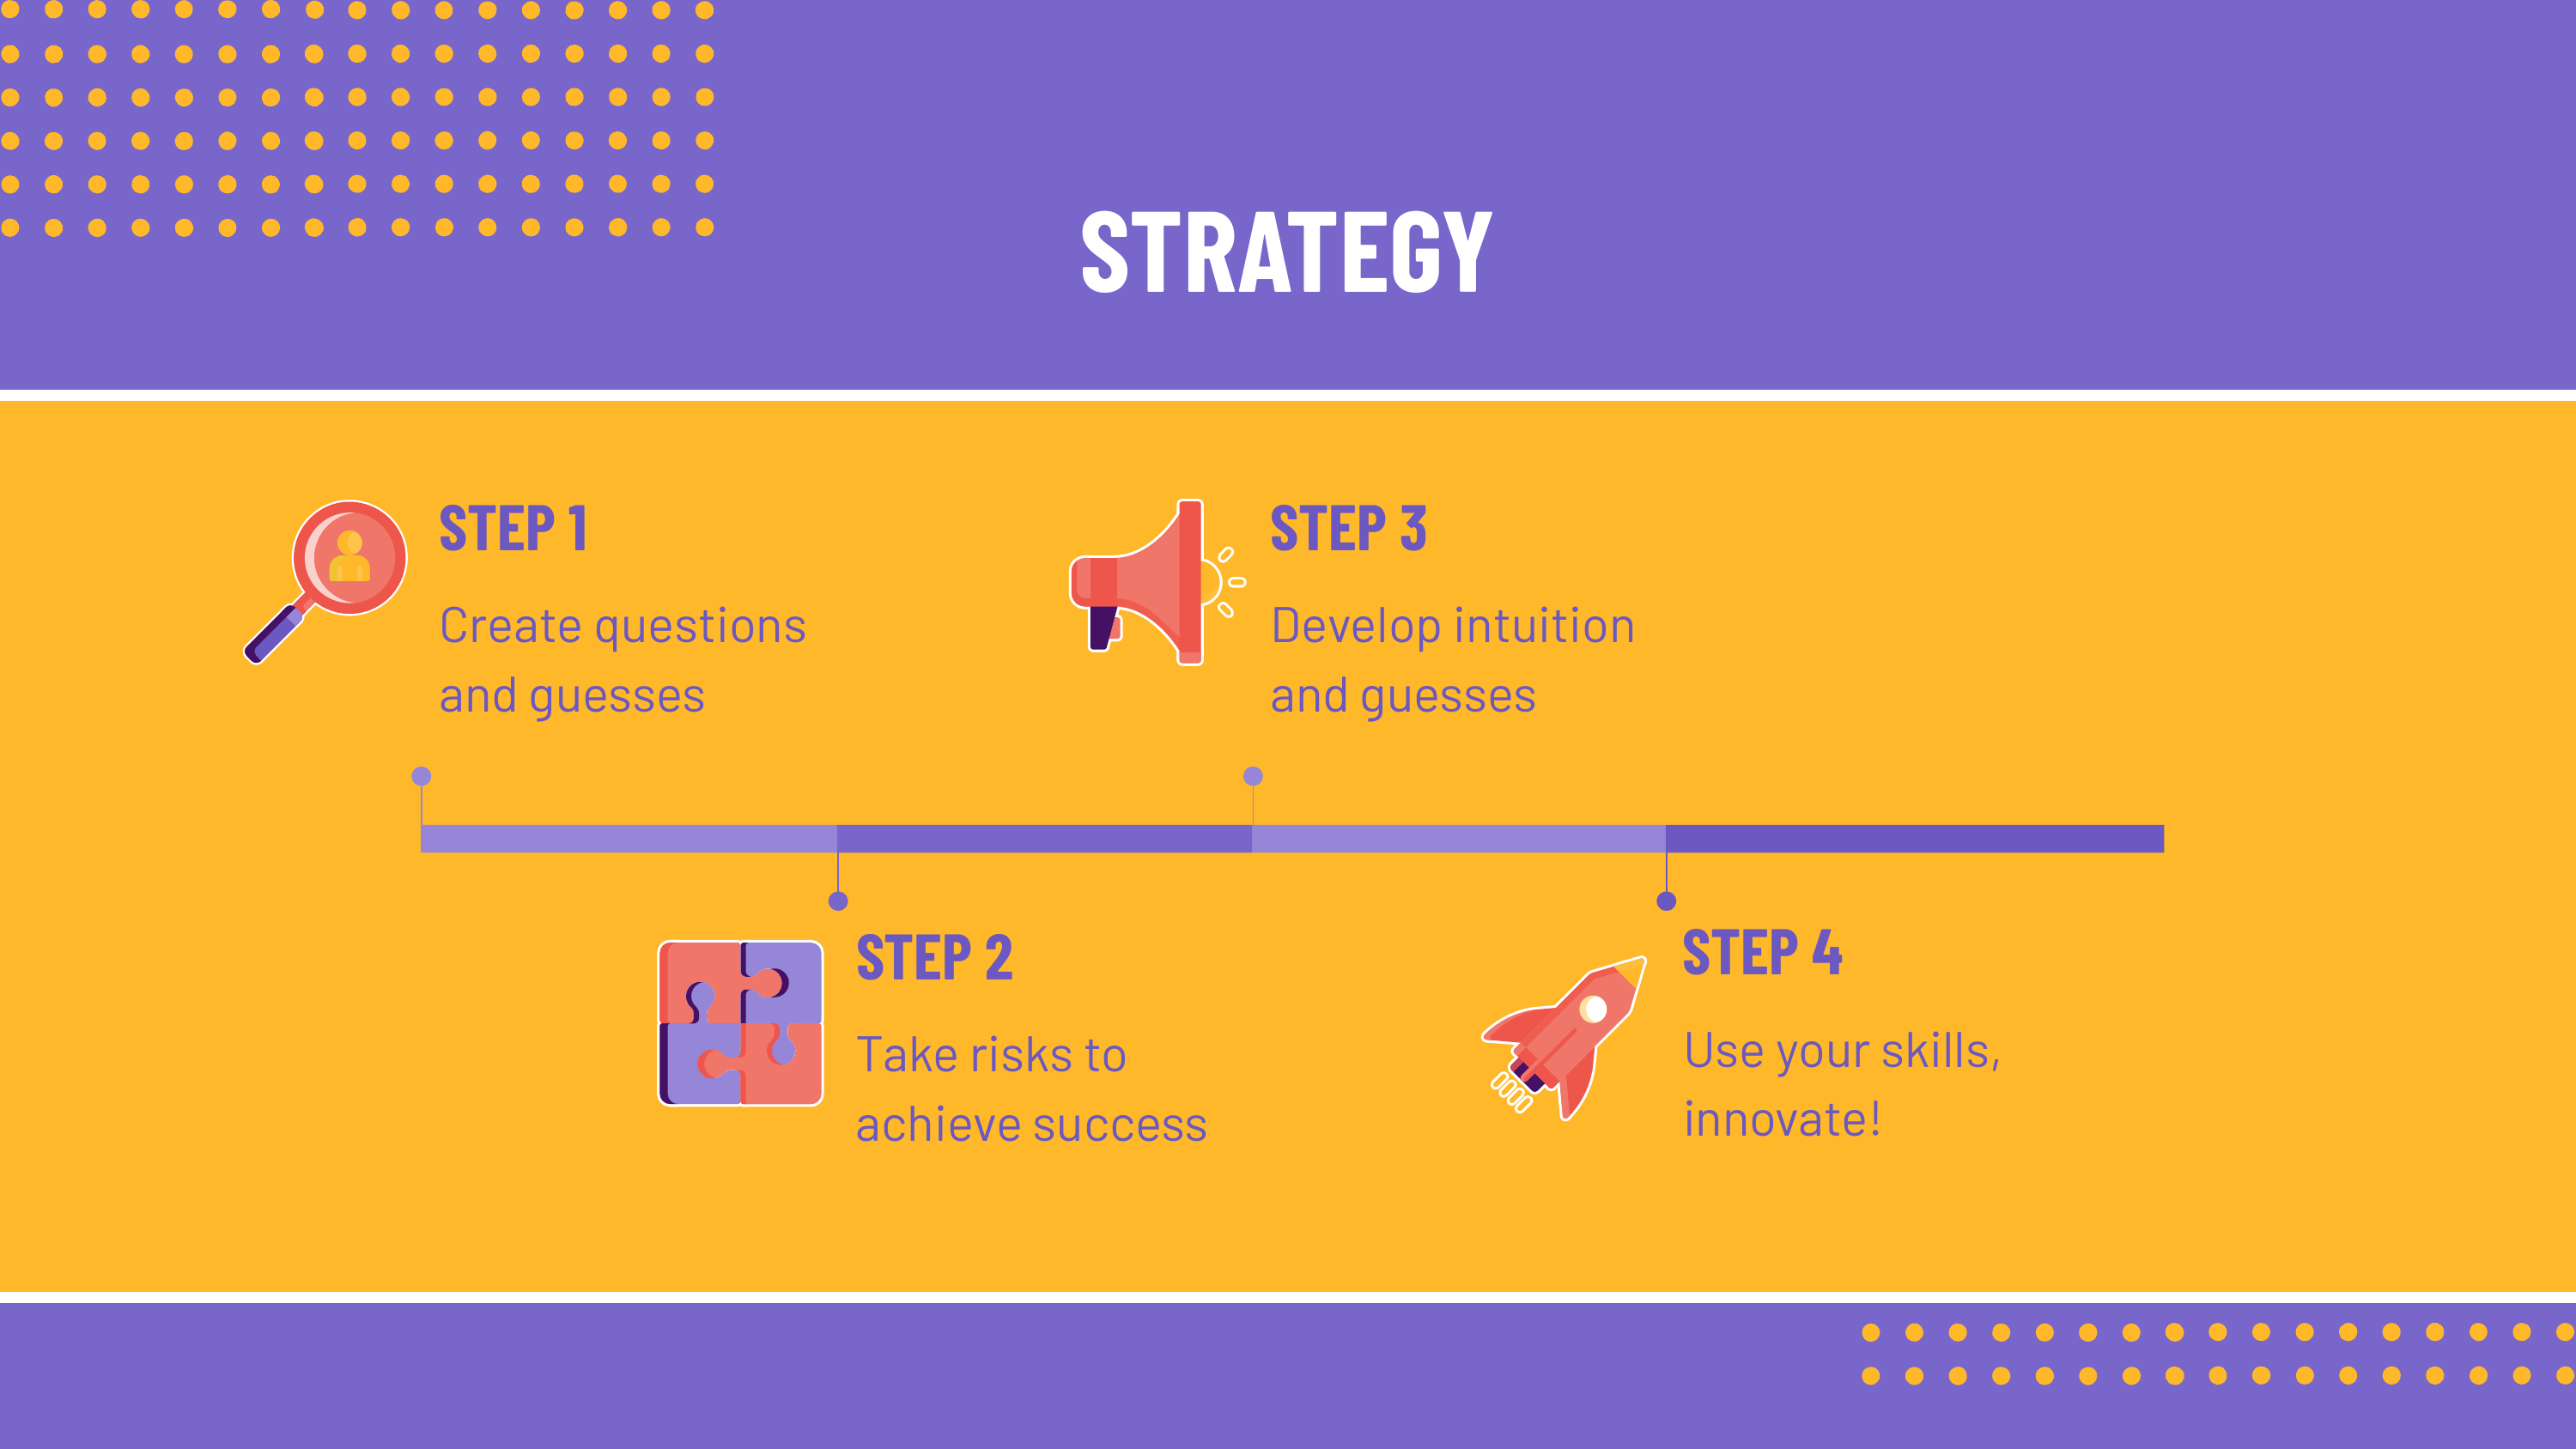

# STRATEGY
STEP 1
STEP 3

Create questions and guesses
Develop intuition and guesses

STEP 4
STEP 2

Use your skills, innovate!
Take risks to achieve success